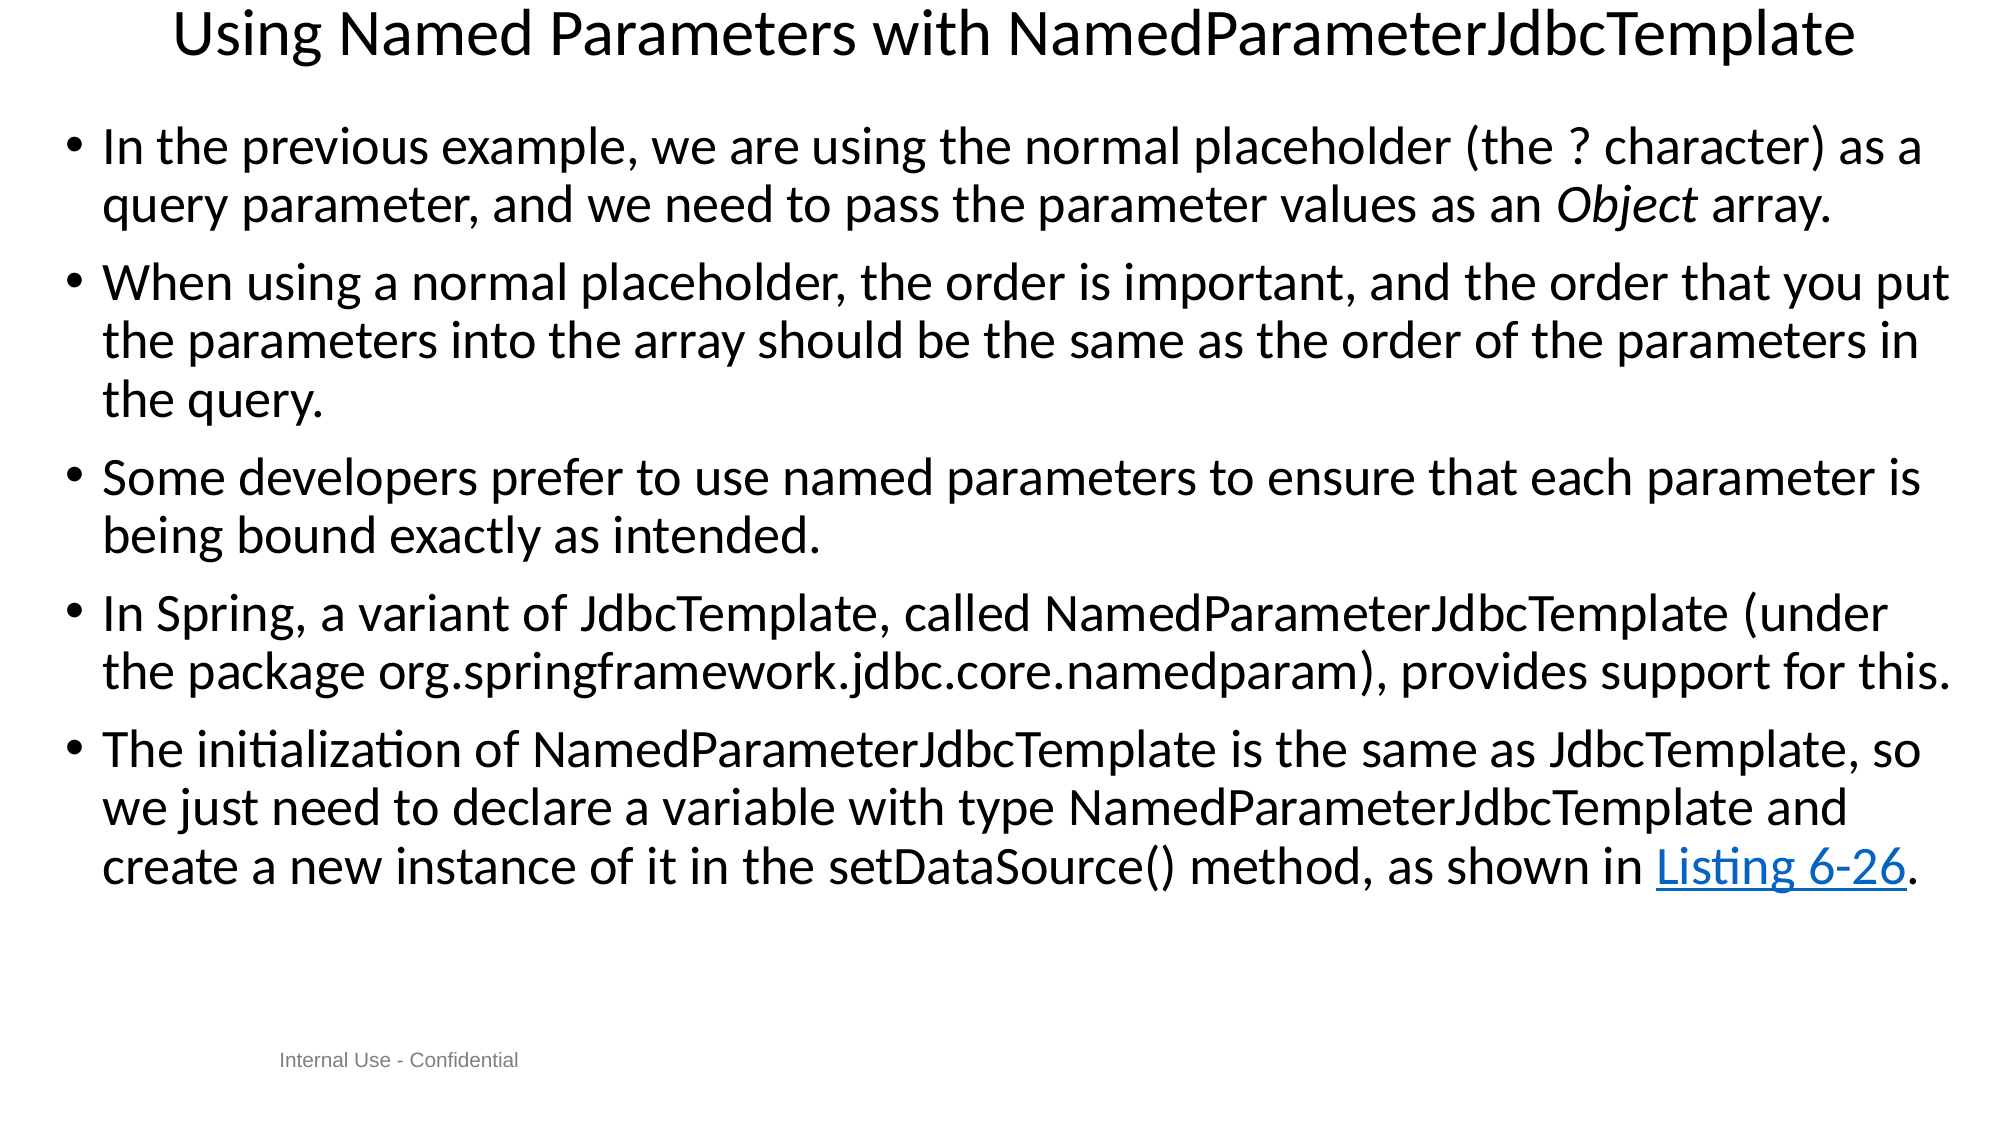

# Using Named Parameters with NamedParameterJdbcTemplate
In the previous example, we are using the normal placeholder (the ? character) as a query parameter, and we need to pass the parameter values as an Object array.
When using a normal placeholder, the order is important, and the order that you put the parameters into the array should be the same as the order of the parameters in the query.
Some developers prefer to use named parameters to ensure that each parameter is being bound exactly as intended.
In Spring, a variant of JdbcTemplate, called NamedParameterJdbcTemplate (under the package org.springframework.jdbc.core.namedparam), provides support for this.
The initialization of NamedParameterJdbcTemplate is the same as JdbcTemplate, so we just need to declare a variable with type NamedParameterJdbcTemplate and create a new instance of it in the setDataSource() method, as shown in Listing 6-26.